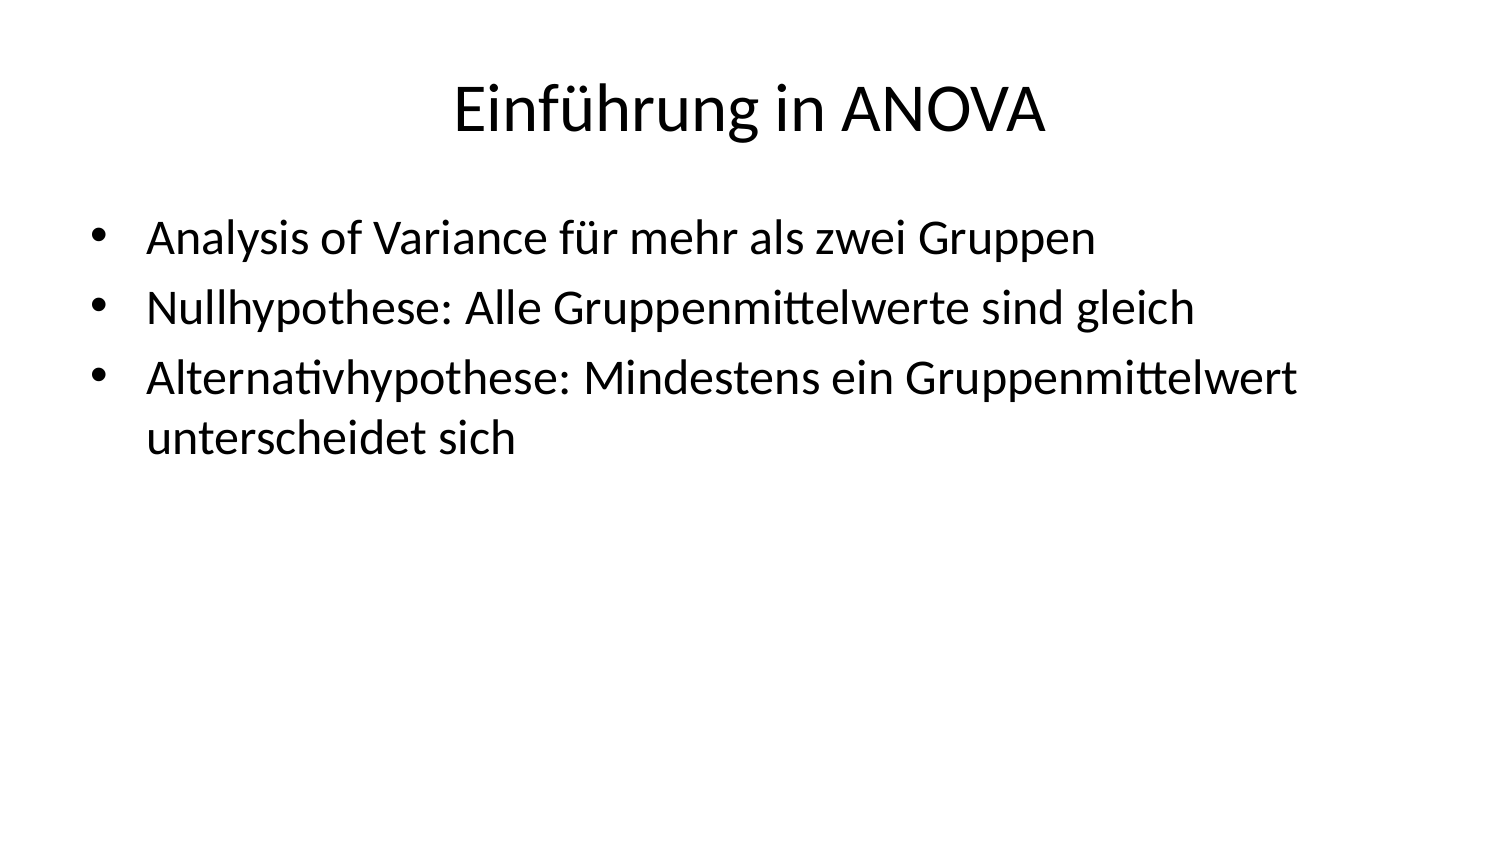

# Einführung in ANOVA
Analysis of Variance für mehr als zwei Gruppen
Nullhypothese: Alle Gruppenmittelwerte sind gleich
Alternativhypothese: Mindestens ein Gruppenmittelwert unterscheidet sich